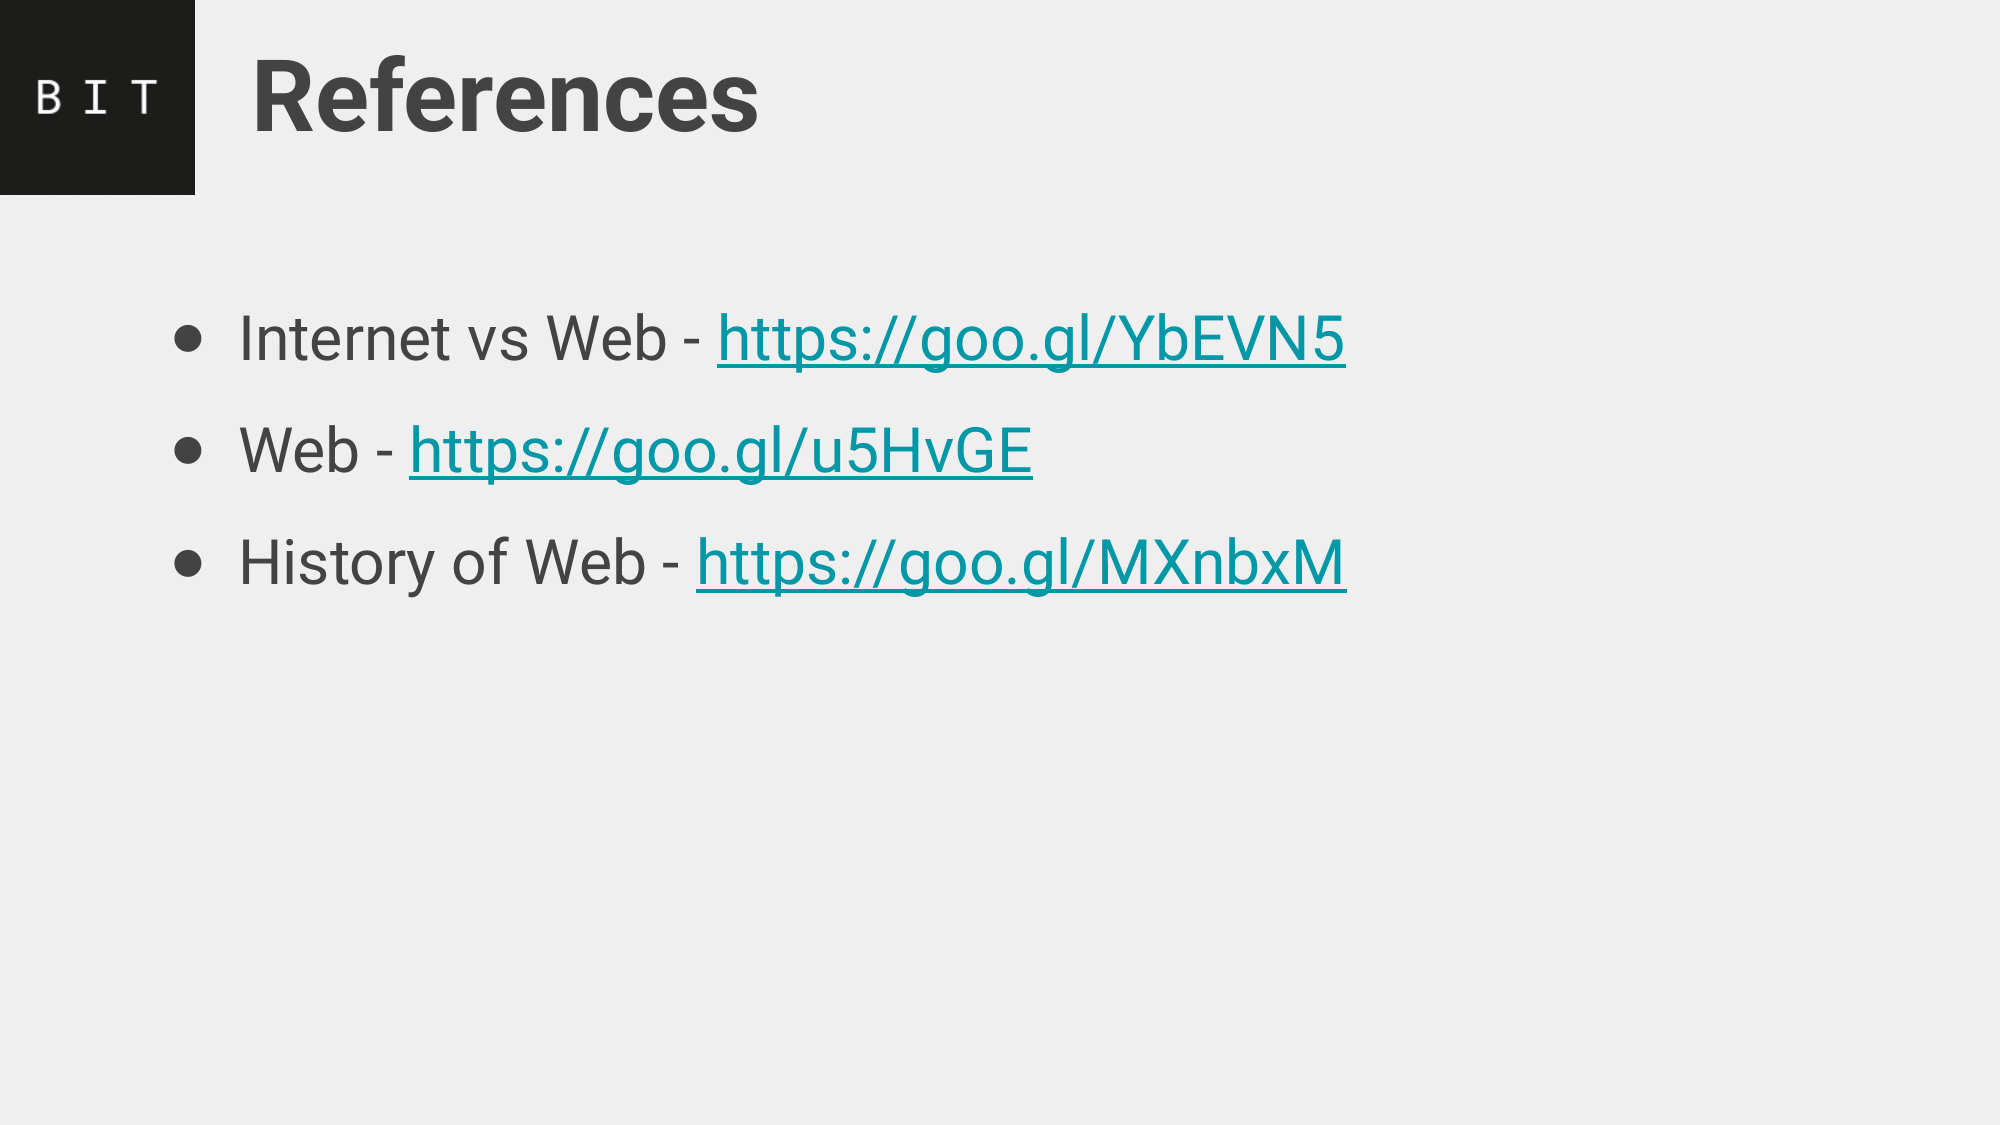

# References
Internet vs Web - https://goo.gl/YbEVN5
Web - https://goo.gl/u5HvGE
History of Web - https://goo.gl/MXnbxM